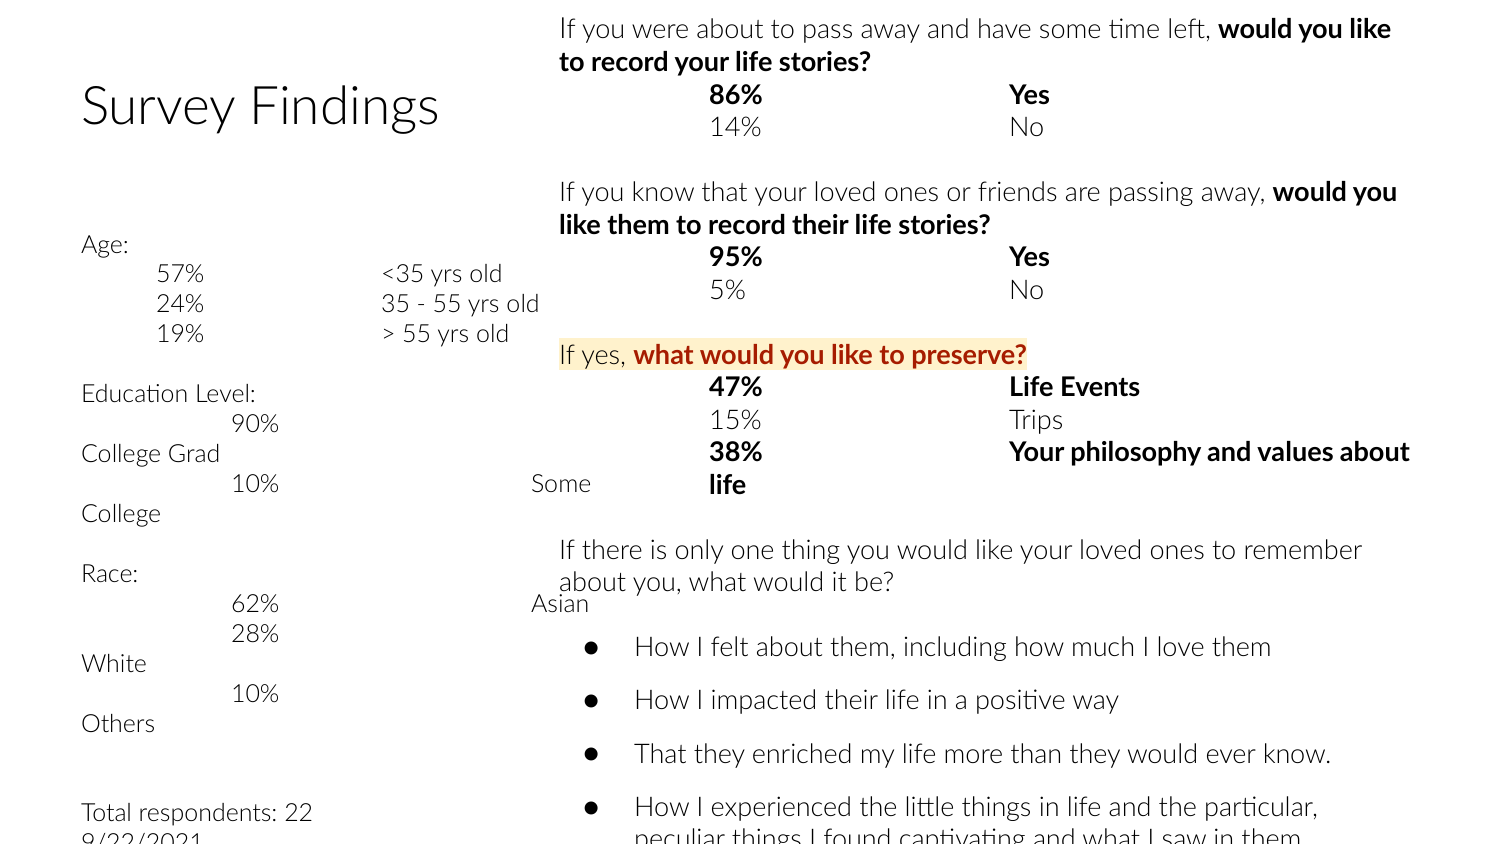

If you were about to pass away and have some time left, would you like to record your life stories?
86%		Yes
14% 		No

If you know that your loved ones or friends are passing away, would you like them to record their life stories?
95% 		Yes
5% 		No

If yes, what would you like to preserve?
47%		Life Events
15%		Trips
38%		Your philosophy and values about life

If there is only one thing you would like your loved ones to remember about you, what would it be?

How I felt about them, including how much I love them
How I impacted their life in a positive way
That they enriched my life more than they would ever know.
How I experienced the little things in life and the particular, peculiar things I found captivating and what I saw in them.
# Survey Findings
Age:
57% 		<35 yrs old
24% 		35 - 55 yrs old
19% 		> 55 yrs old

Education Level:
	90%		College Grad
	10%		Some College

Race:
	62%		Asian
	28%		White
	10%		Others

Total respondents: 22
9/22/2021